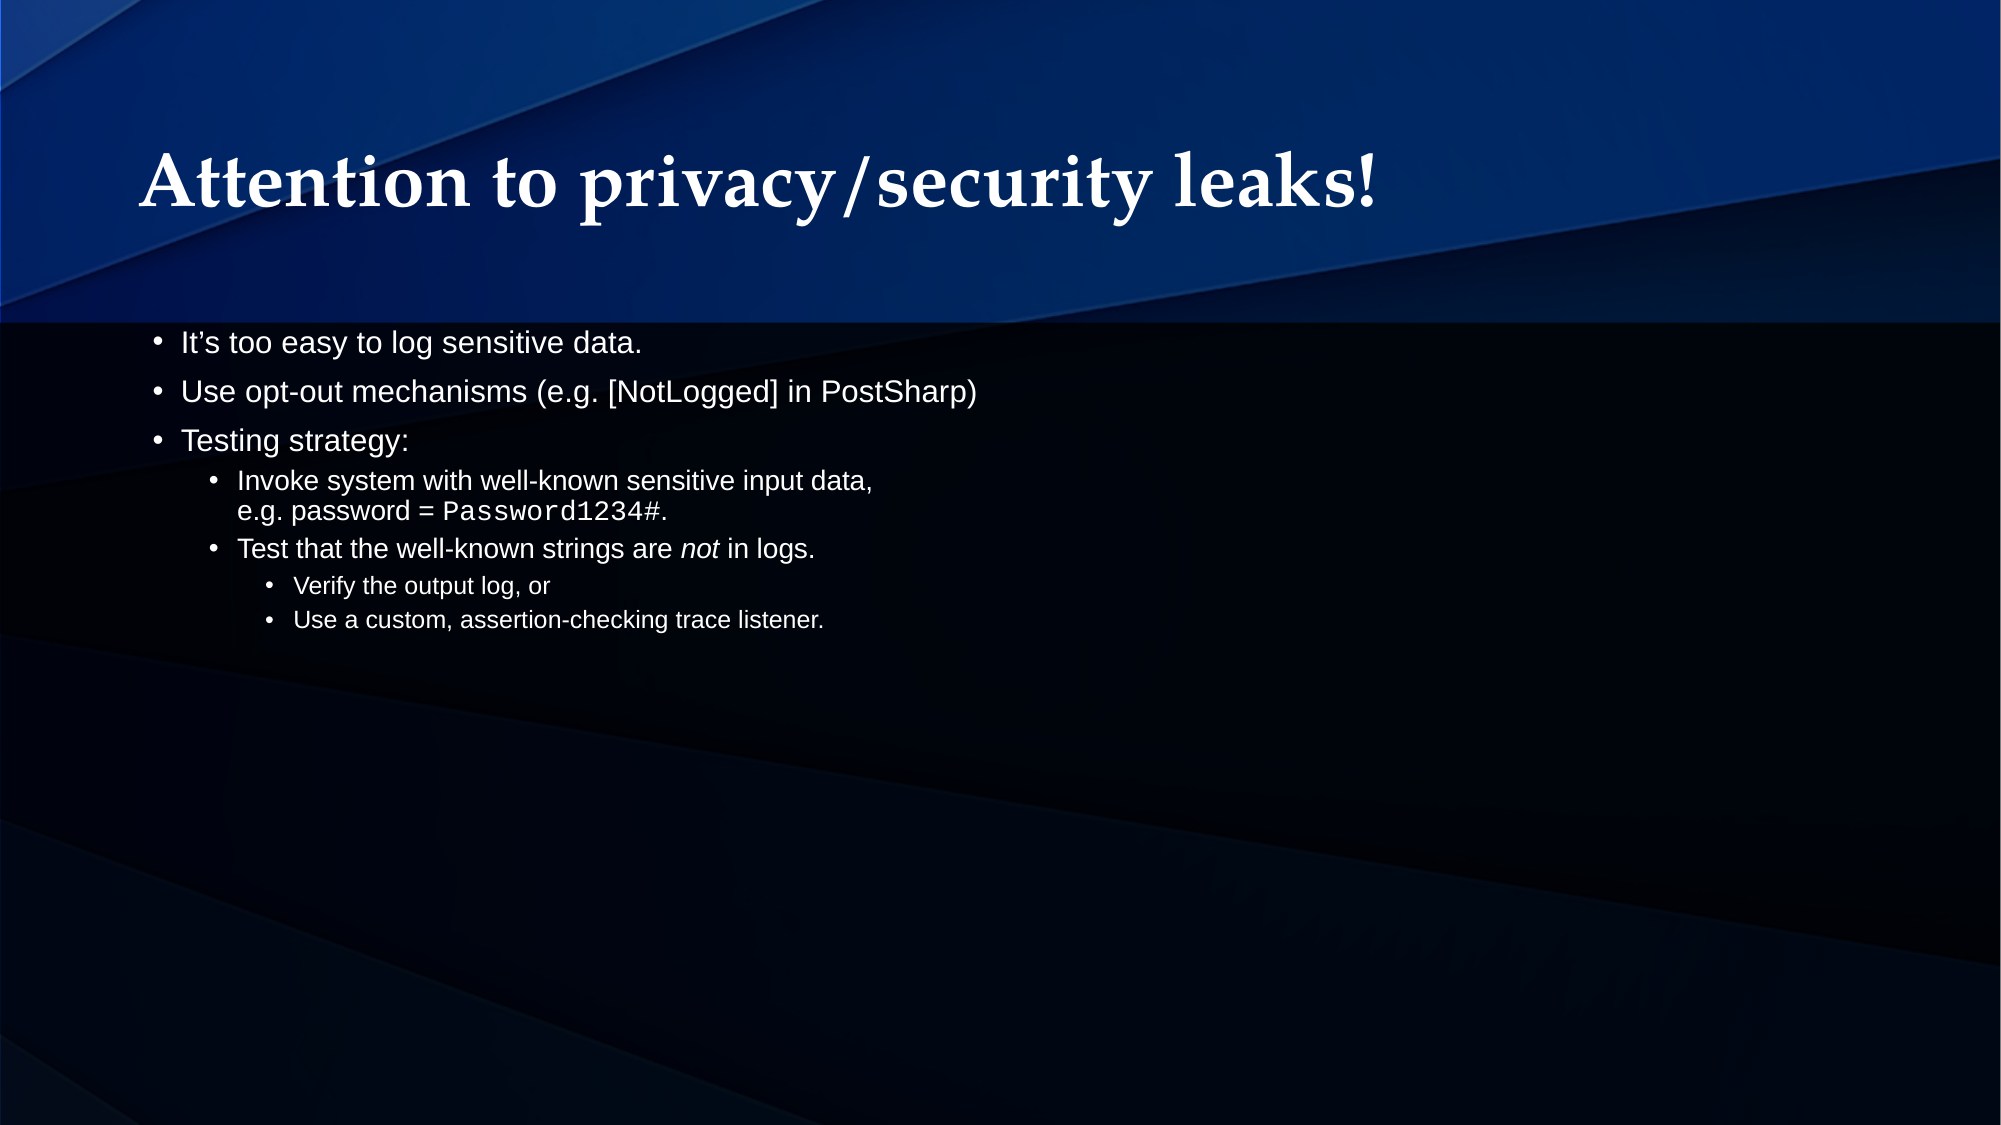

# Attention to privacy/security leaks!
It’s too easy to log sensitive data.
Use opt-out mechanisms (e.g. [NotLogged] in PostSharp)
Testing strategy:
Invoke system with well-known sensitive input data,
e.g. password = Password1234#.
Test that the well-known strings are not in logs.
Verify the output log, or
Use a custom, assertion-checking trace listener.